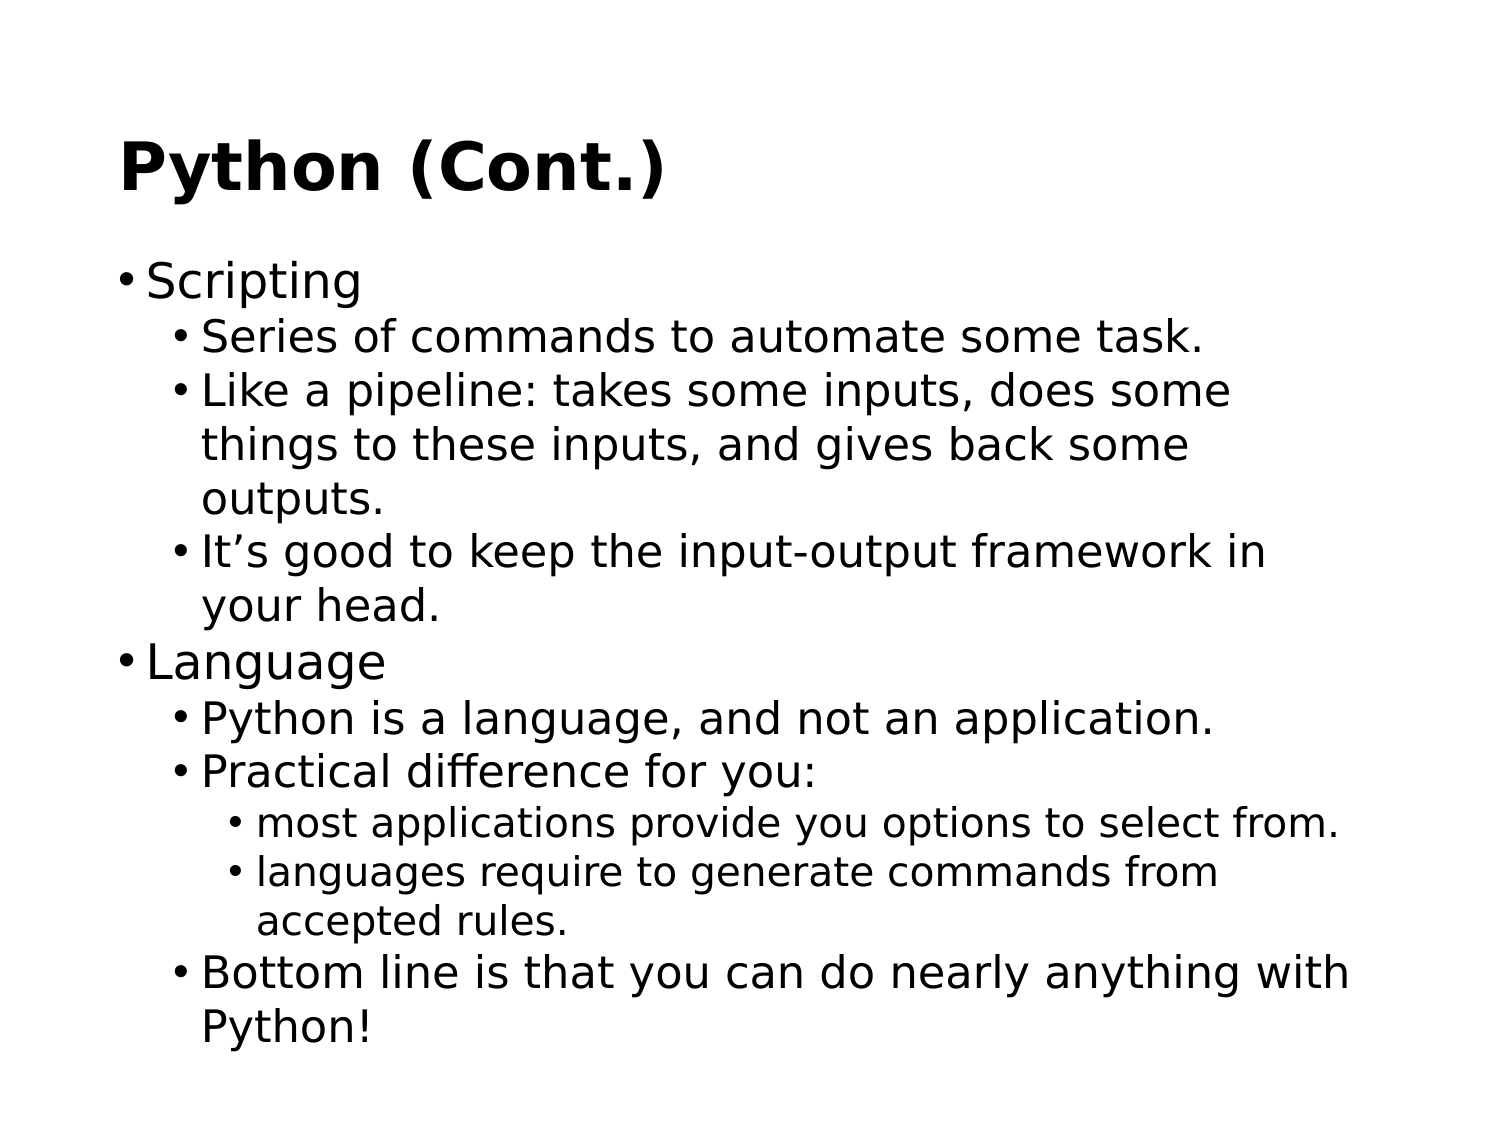

# Python (Cont.)
Scripting
Series of commands to automate some task.
Like a pipeline: takes some inputs, does some things to these inputs, and gives back some outputs.
It’s good to keep the input-output framework in your head.
Language
Python is a language, and not an application.
Practical difference for you:
most applications provide you options to select from.
languages require to generate commands from accepted rules.
Bottom line is that you can do nearly anything with Python!